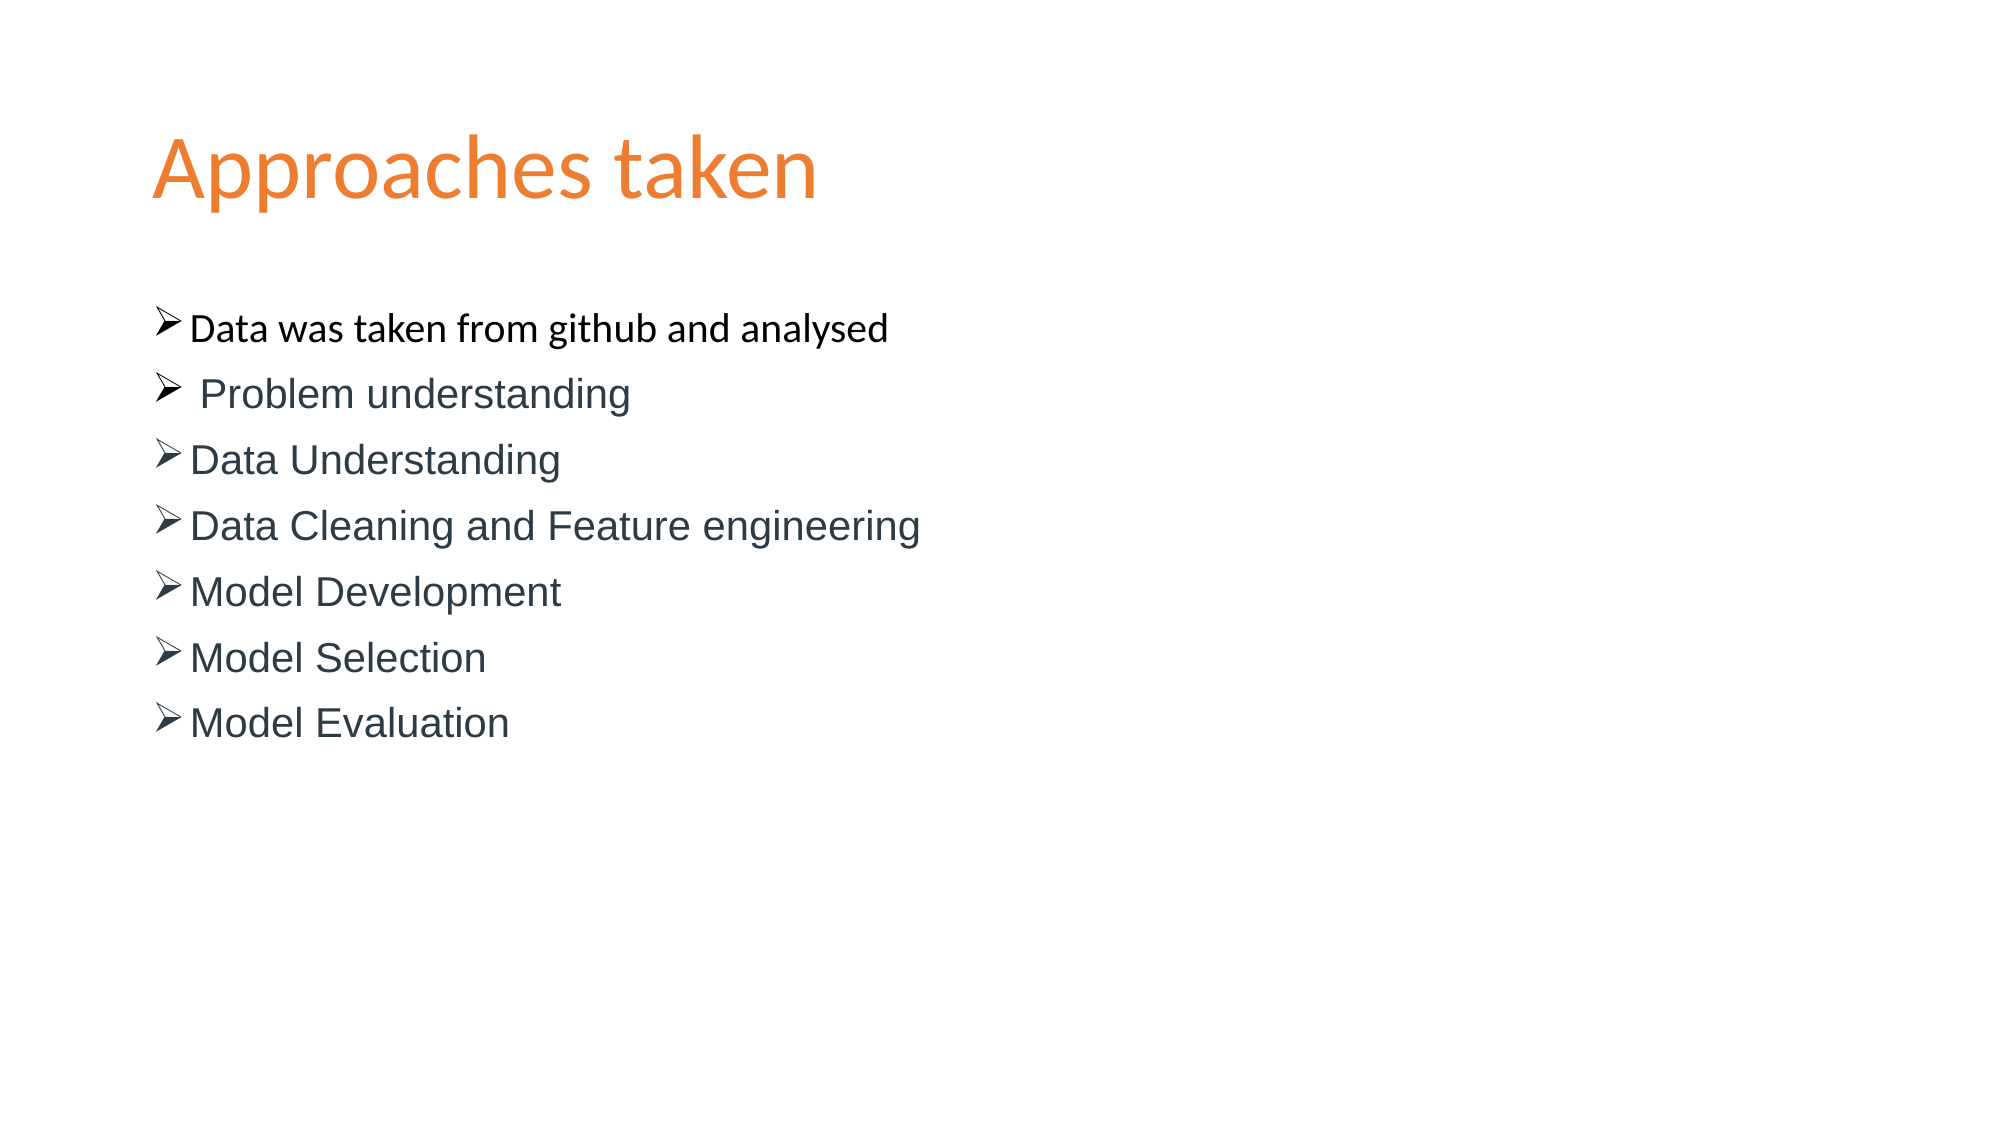

# Approaches taken
Data was taken from github and analysed
 Problem understanding
Data Understanding
Data Cleaning and Feature engineering
Model Development
Model Selection
Model Evaluation